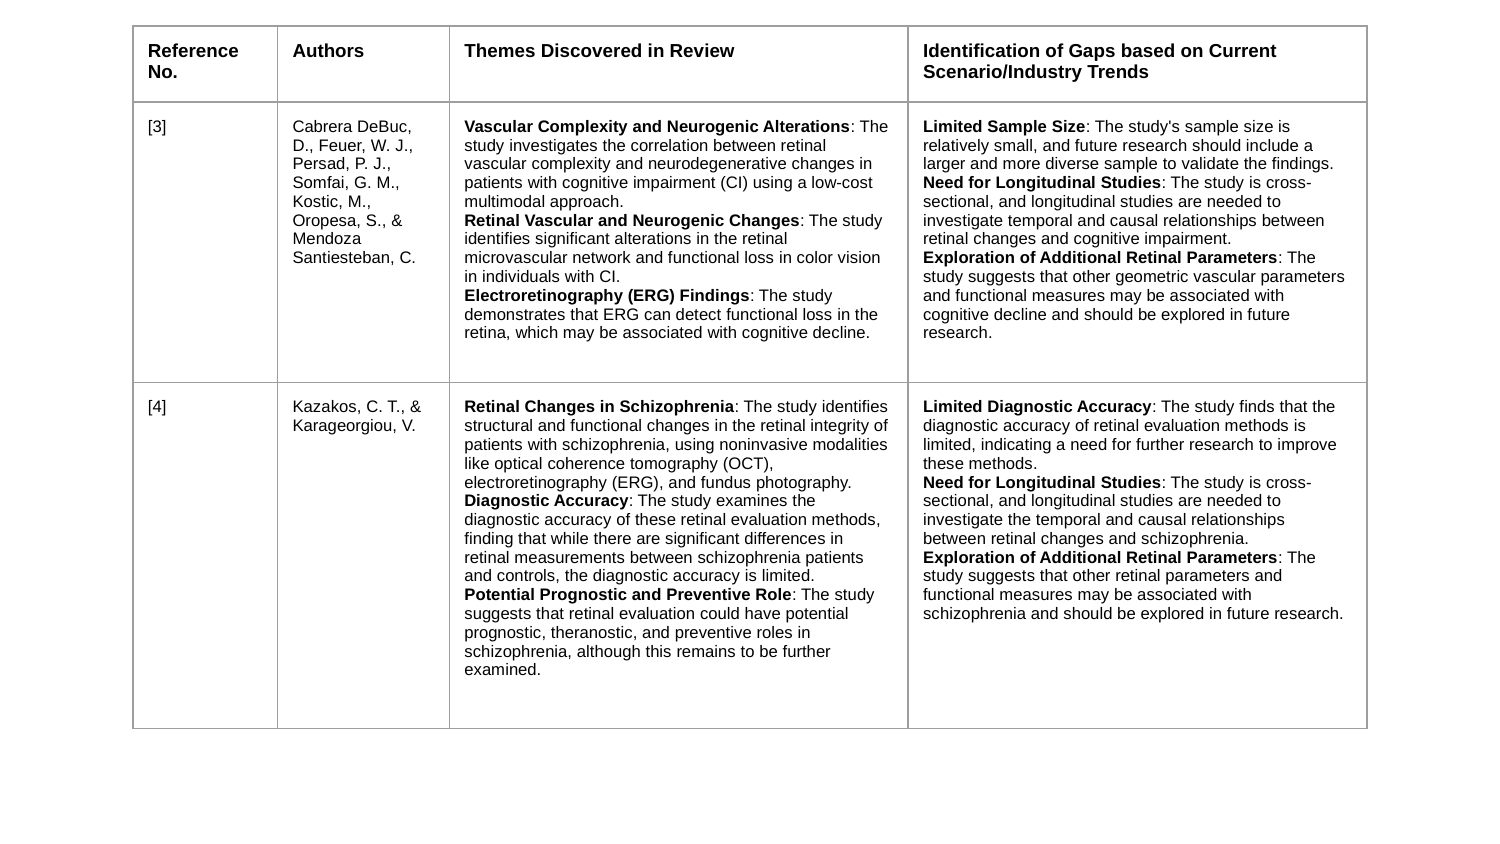

| Reference No. | Authors | Themes Discovered in Review | Identification of Gaps based on Current Scenario/Industry Trends |
| --- | --- | --- | --- |
| [3] | Cabrera DeBuc, D., Feuer, W. J., Persad, P. J., Somfai, G. M., Kostic, M., Oropesa, S., & Mendoza Santiesteban, C. | Vascular Complexity and Neurogenic Alterations: The study investigates the correlation between retinal vascular complexity and neurodegenerative changes in patients with cognitive impairment (CI) using a low-cost multimodal approach. Retinal Vascular and Neurogenic Changes: The study identifies significant alterations in the retinal microvascular network and functional loss in color vision in individuals with CI. Electroretinography (ERG) Findings: The study demonstrates that ERG can detect functional loss in the retina, which may be associated with cognitive decline. | Limited Sample Size: The study's sample size is relatively small, and future research should include a larger and more diverse sample to validate the findings. Need for Longitudinal Studies: The study is cross-sectional, and longitudinal studies are needed to investigate temporal and causal relationships between retinal changes and cognitive impairment. Exploration of Additional Retinal Parameters: The study suggests that other geometric vascular parameters and functional measures may be associated with cognitive decline and should be explored in future research. |
| [4] | Kazakos, C. T., & Karageorgiou, V. | Retinal Changes in Schizophrenia: The study identifies structural and functional changes in the retinal integrity of patients with schizophrenia, using noninvasive modalities like optical coherence tomography (OCT), electroretinography (ERG), and fundus photography. Diagnostic Accuracy: The study examines the diagnostic accuracy of these retinal evaluation methods, finding that while there are significant differences in retinal measurements between schizophrenia patients and controls, the diagnostic accuracy is limited. Potential Prognostic and Preventive Role: The study suggests that retinal evaluation could have potential prognostic, theranostic, and preventive roles in schizophrenia, although this remains to be further examined. | Limited Diagnostic Accuracy: The study finds that the diagnostic accuracy of retinal evaluation methods is limited, indicating a need for further research to improve these methods. Need for Longitudinal Studies: The study is cross-sectional, and longitudinal studies are needed to investigate the temporal and causal relationships between retinal changes and schizophrenia. Exploration of Additional Retinal Parameters: The study suggests that other retinal parameters and functional measures may be associated with schizophrenia and should be explored in future research. |